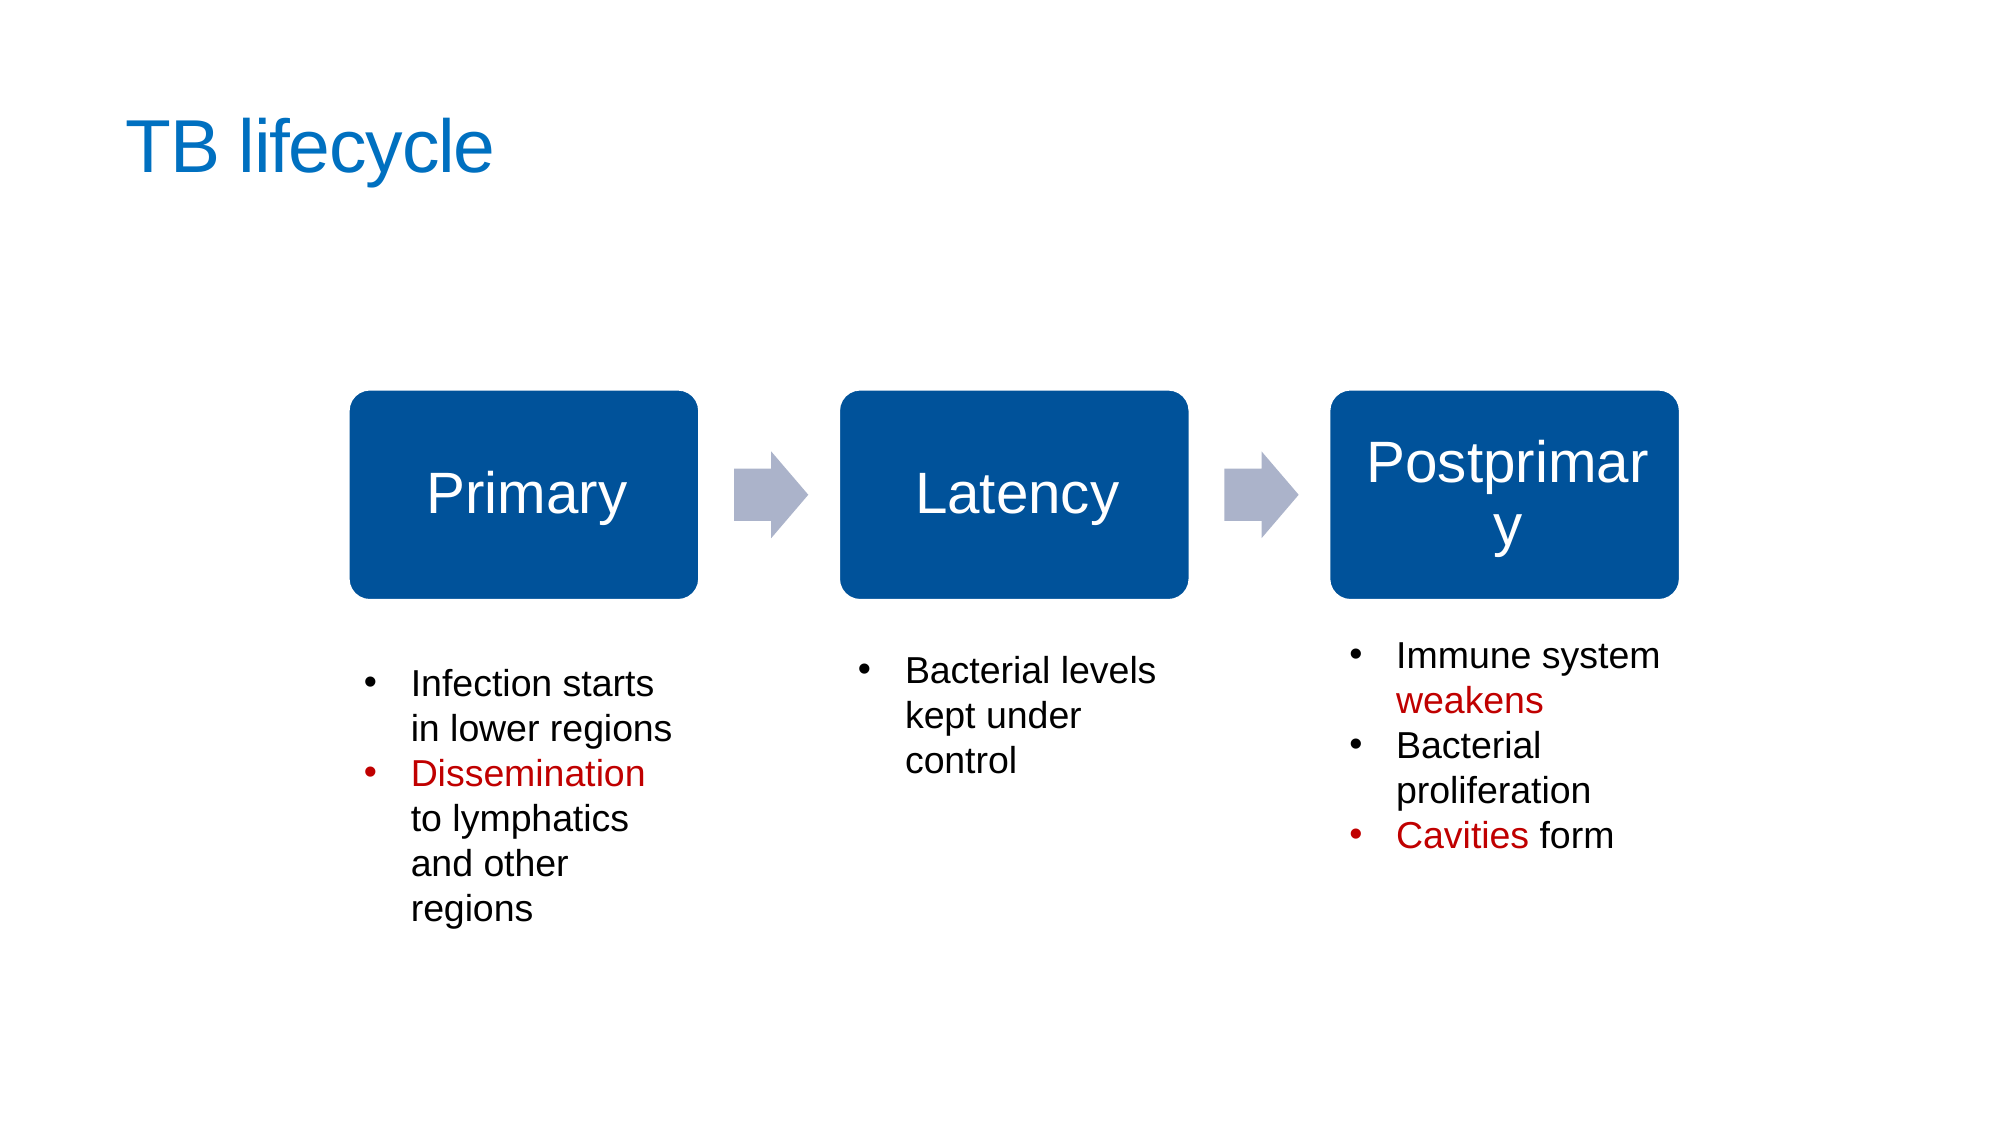

Primary

Latency

Postprimary
TB lifecycle
Immune system weakens
Bacterial proliferation
Cavities form
Bacterial levels kept under control
Infection starts in lower regions
Dissemination to lymphatics and other regions